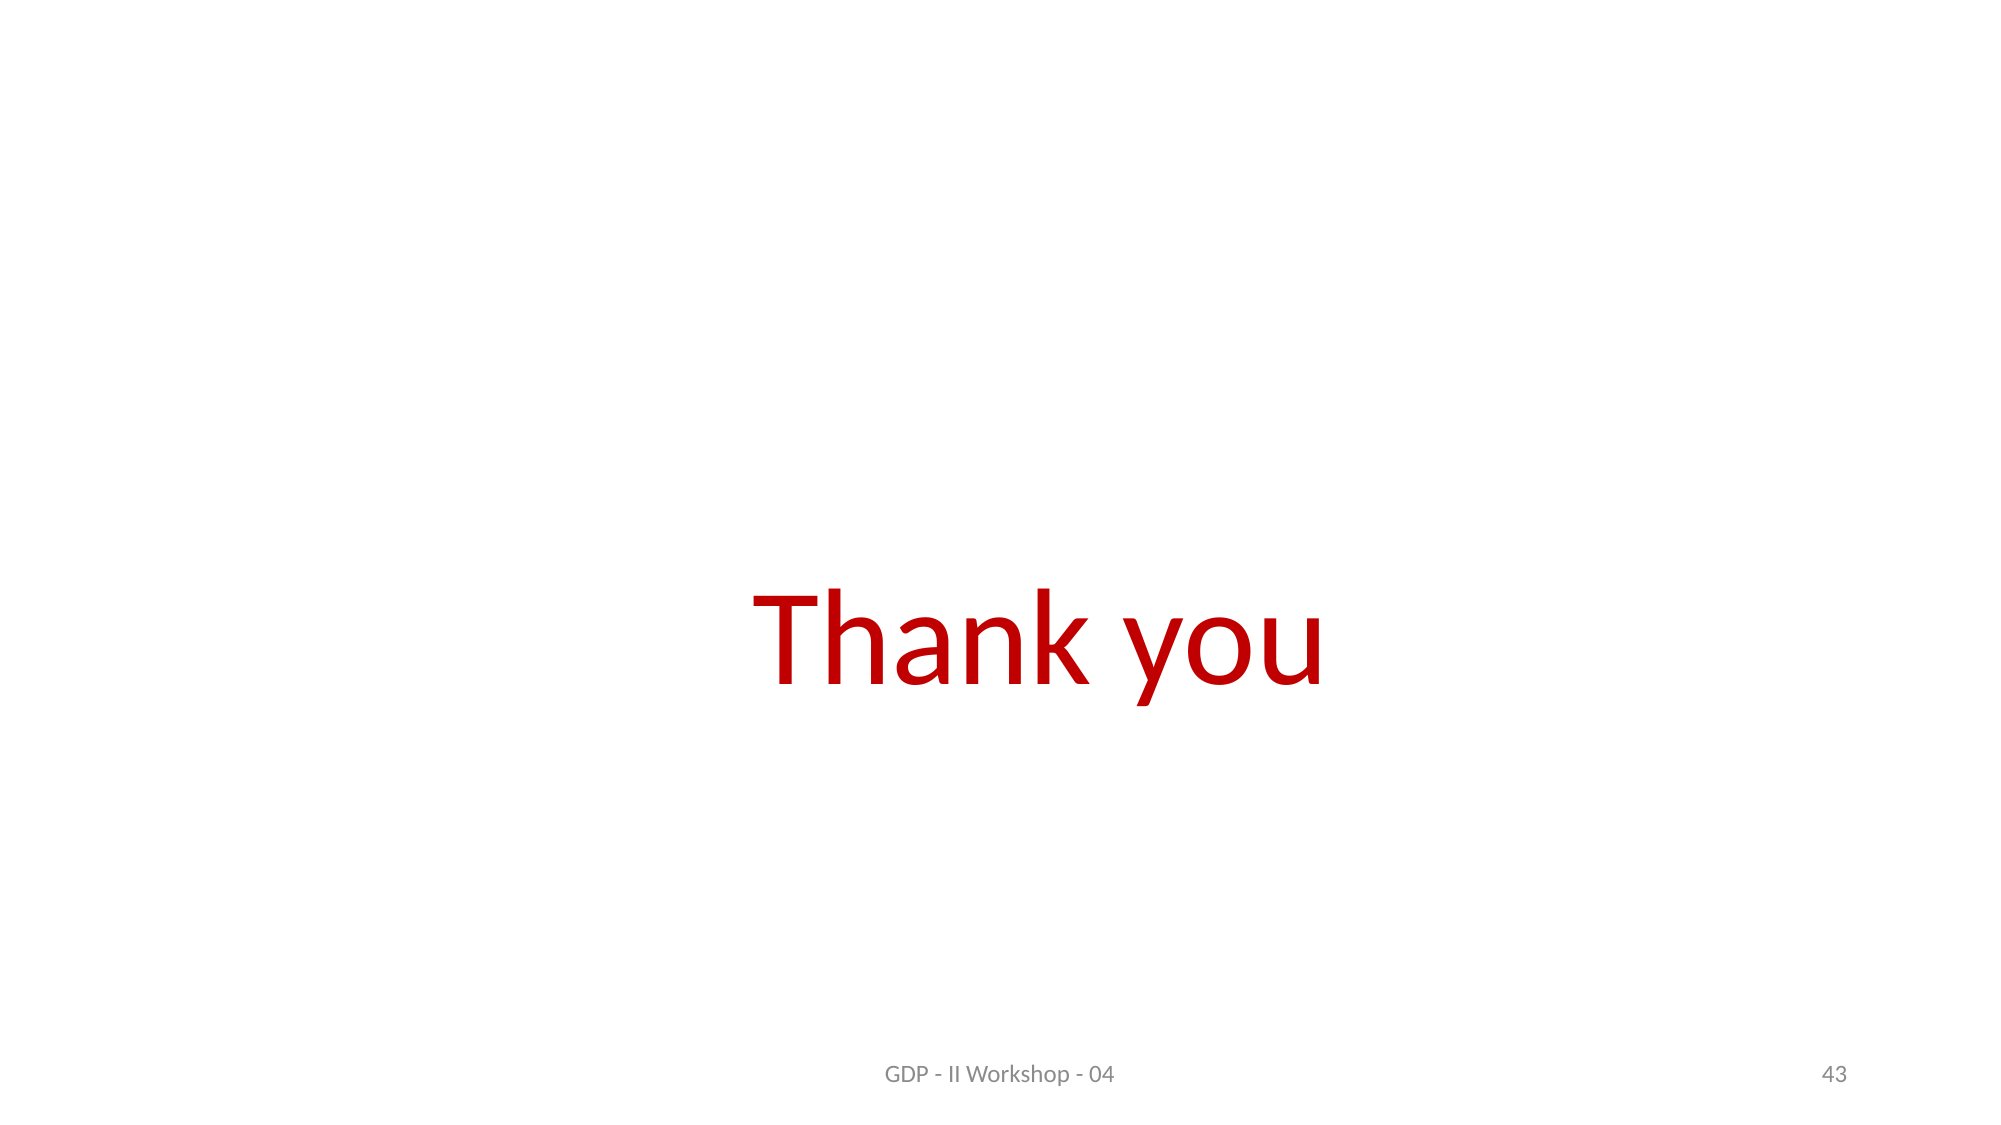

Thank you

GDP - II Workshop - 04
43